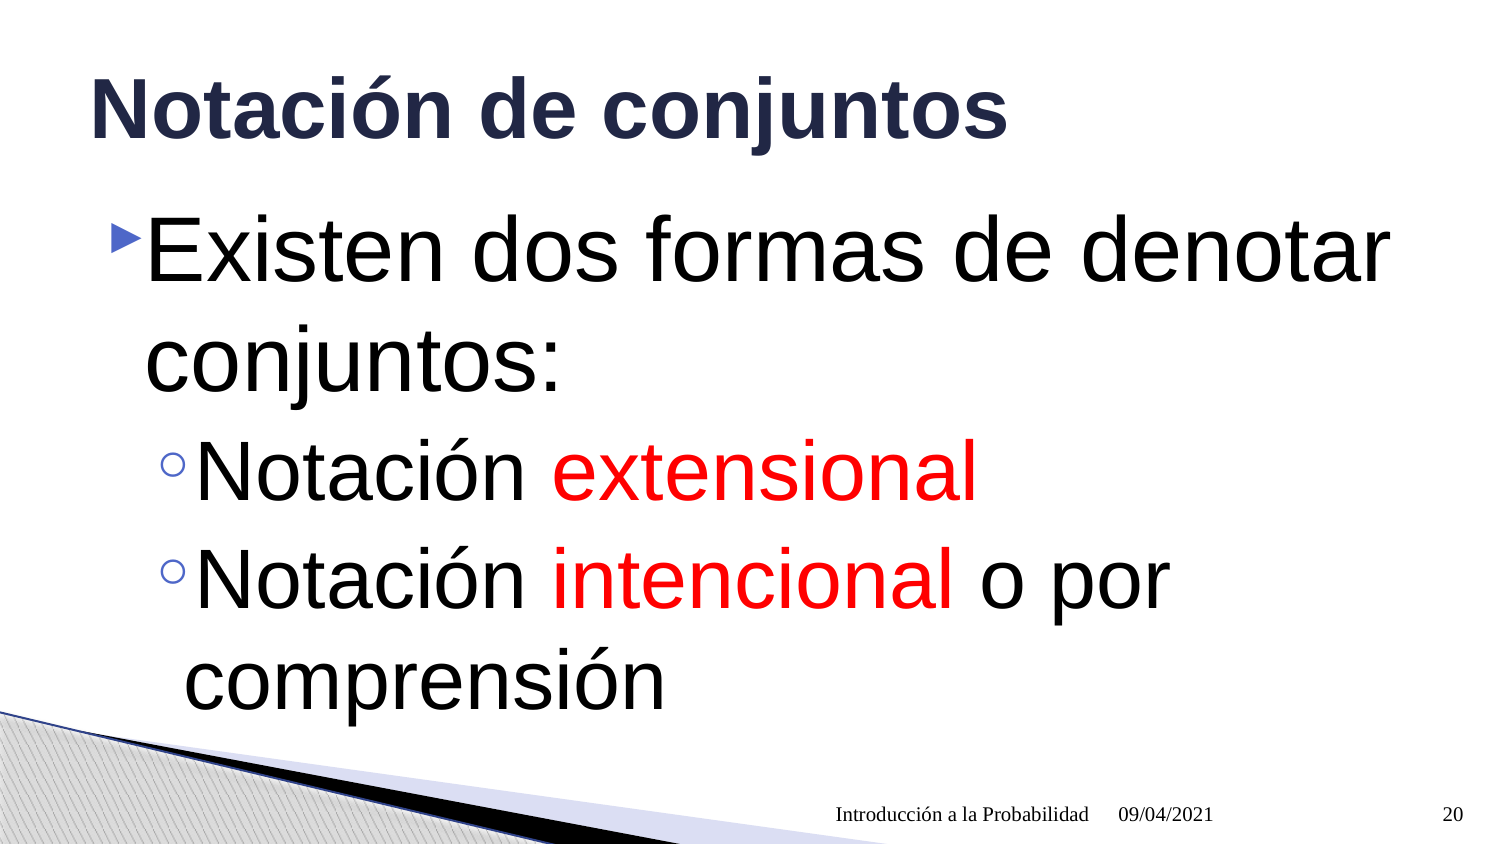

# Notación de conjuntos
Existen dos formas de denotar conjuntos:
Notación extensional
Notación intencional o por comprensión
Introducción a la Probabilidad
09/04/2021
20